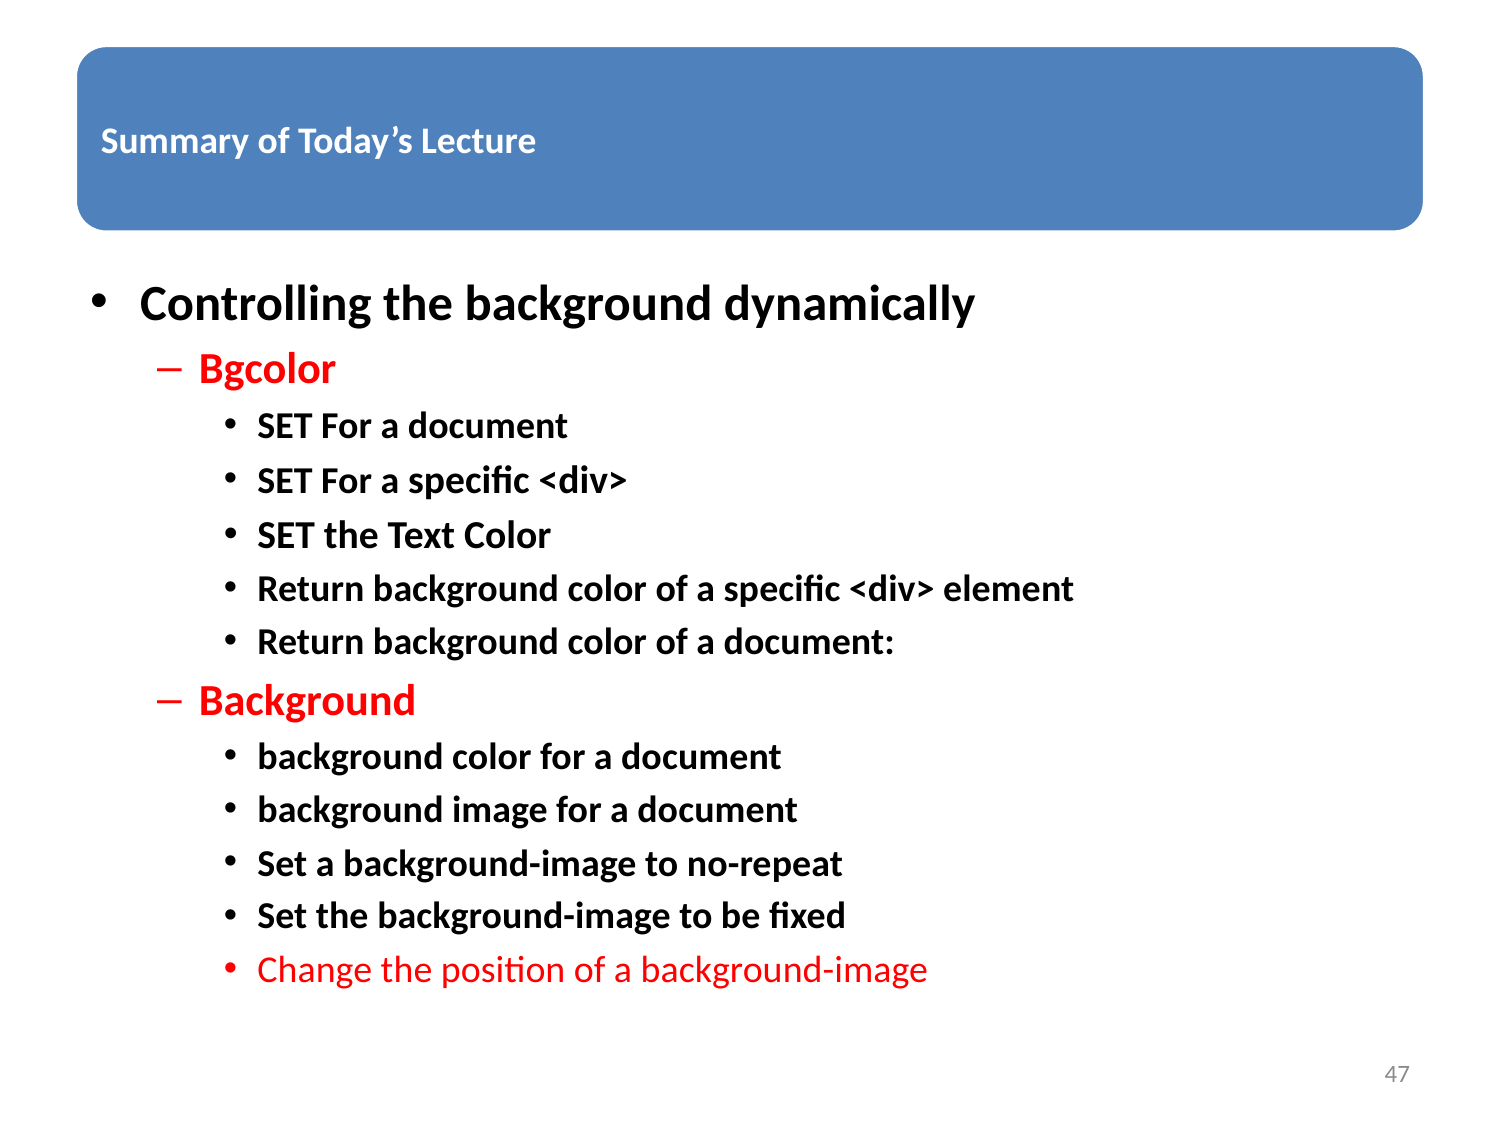

Summary of Today’s Lecture
Controlling the background dynamically
Bgcolor
SET For a document
SET For a specific <div>
SET the Text Color
Return background color of a specific <div> element
Return background color of a document:
Background
background color for a document
background image for a document
Set a background-image to no-repeat
Set the background-image to be fixed
Change the position of a background-image

47